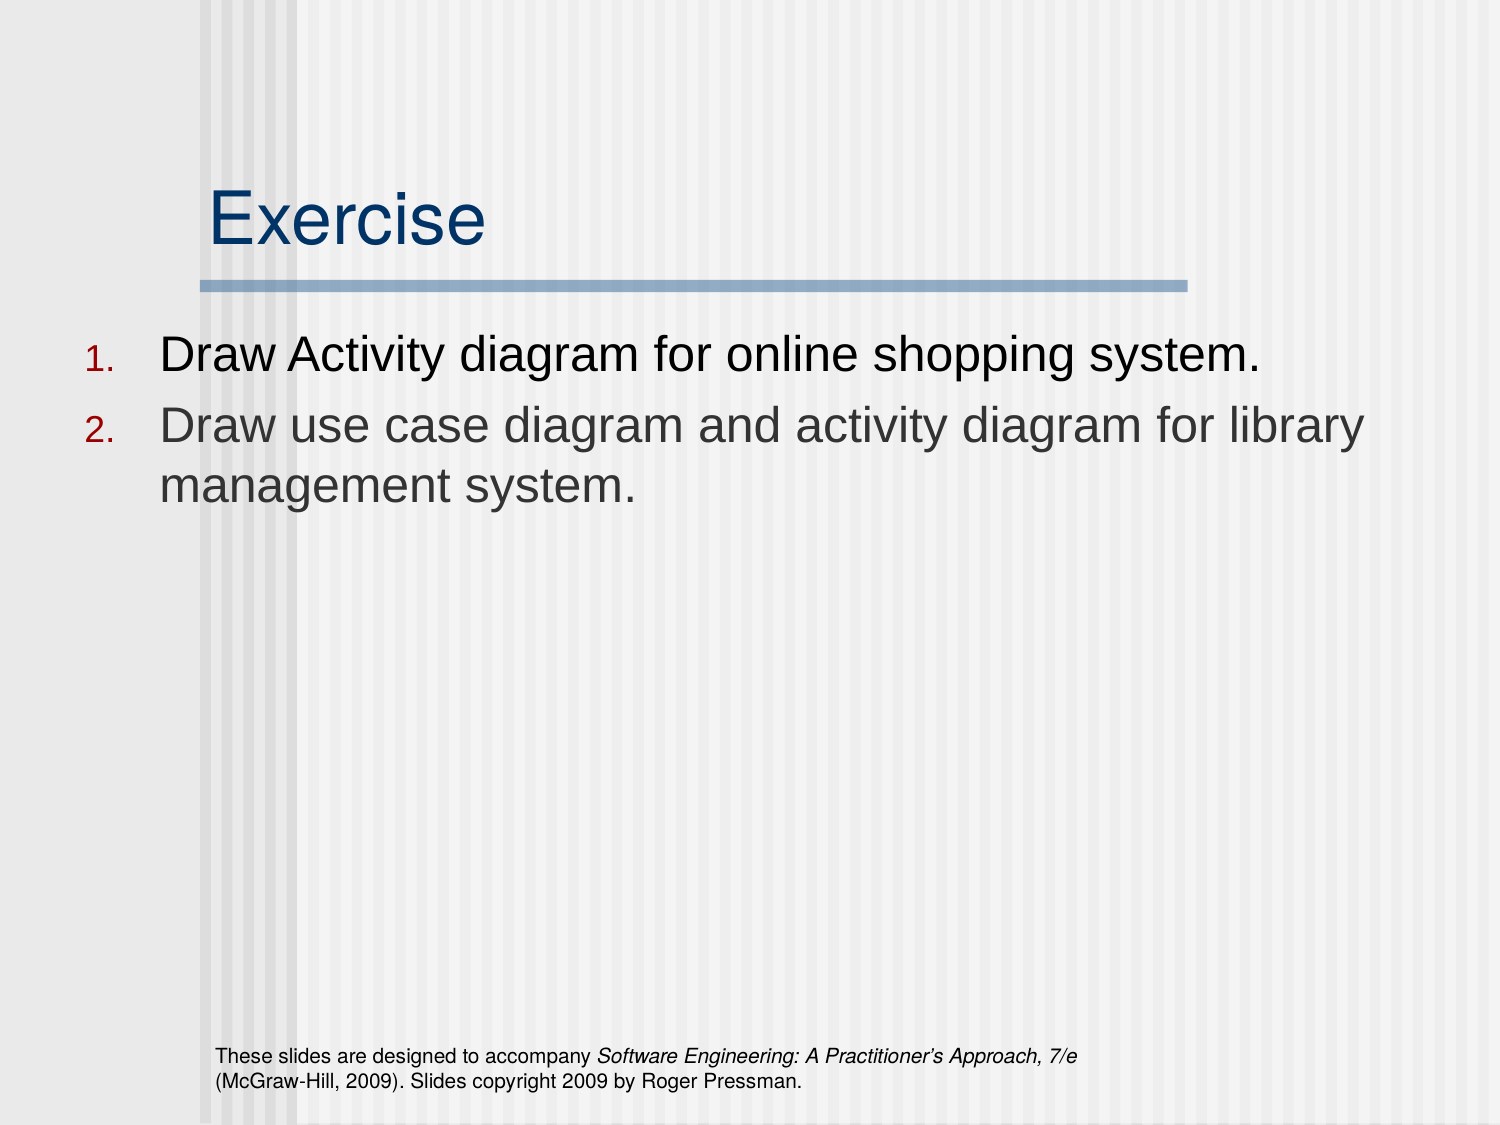

Exercise
Draw Activity diagram for online shopping system.
Draw use case diagram and activity diagram for library management system.
These slides are designed to accompany Software Engineering: A Practitioner’s Approach, 7/e (McGraw-Hill, 2009). Slides copyright 2009 by Roger Pressman.
46